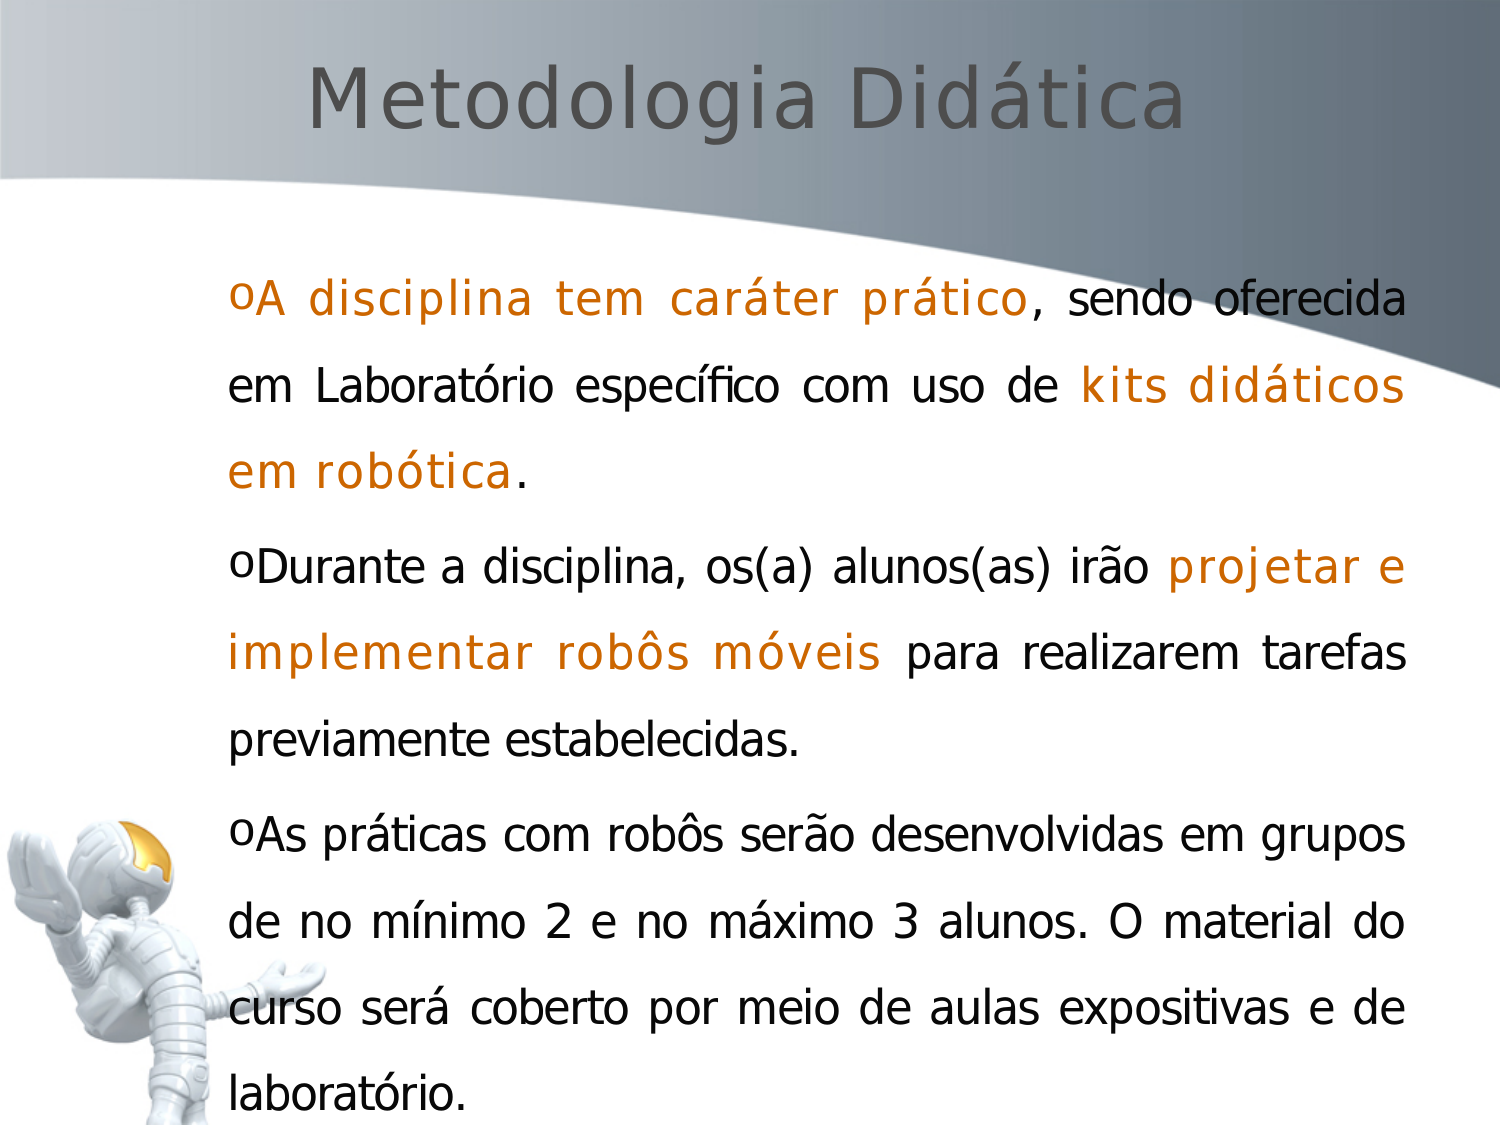

# Metodologia Didática
A disciplina tem caráter prático, sendo oferecida em Laboratório específico com uso de kits didáticos em robótica.
Durante a disciplina, os(a) alunos(as) irão projetar e implementar robôs móveis para realizarem tarefas previamente estabelecidas.
As práticas com robôs serão desenvolvidas em grupos de no mínimo 2 e no máximo 3 alunos. O material do curso será coberto por meio de aulas expositivas e de laboratório.